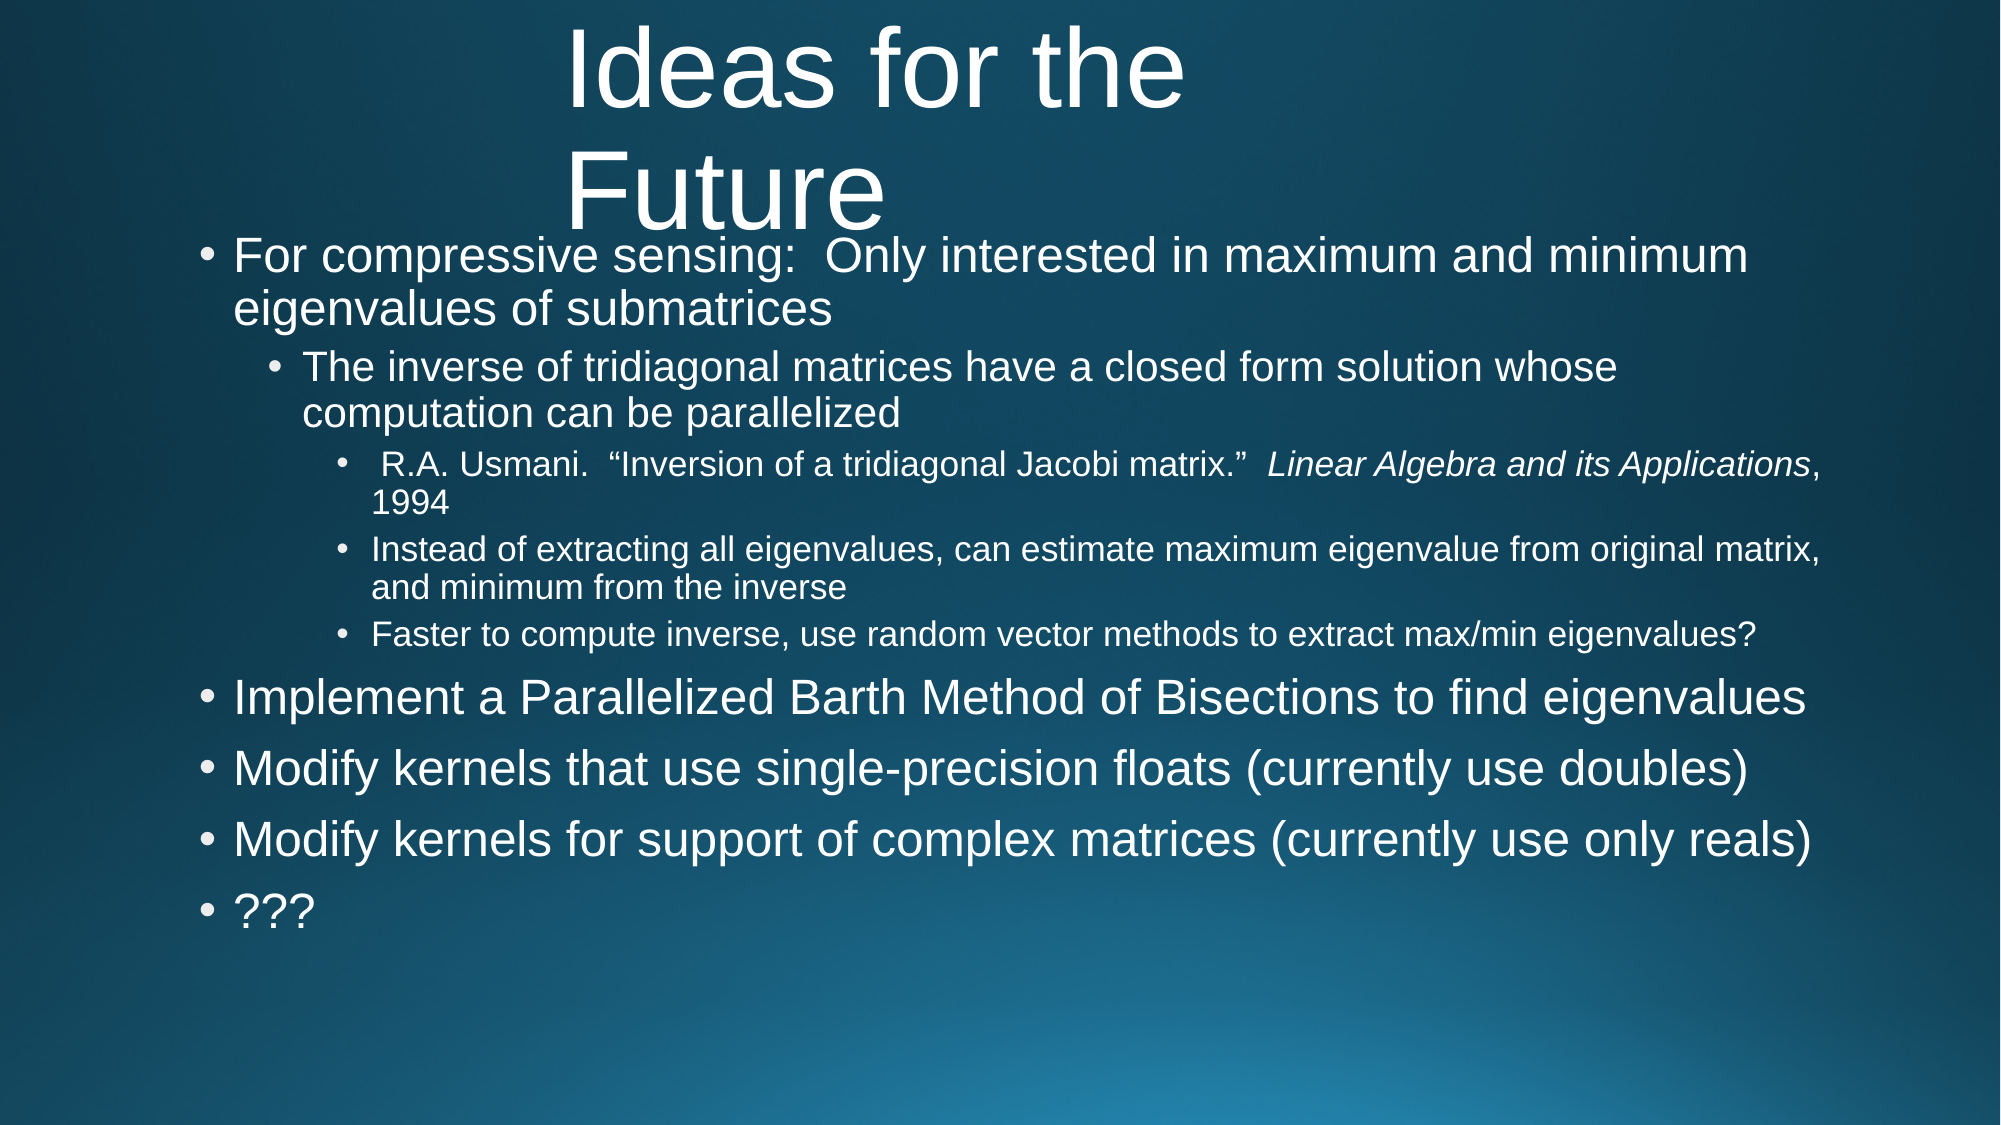

# Ideas for the Future
For compressive sensing:  Only interested in maximum and minimum eigenvalues of submatrices
The inverse of tridiagonal matrices have a closed form solution whose computation can be parallelized
 R.A. Usmani.  “Inversion of a tridiagonal Jacobi matrix.”  Linear Algebra and its Applications, 1994
Instead of extracting all eigenvalues, can estimate maximum eigenvalue from original matrix, and minimum from the inverse
Faster to compute inverse, use random vector methods to extract max/min eigenvalues?
Implement a Parallelized Barth Method of Bisections to find eigenvalues
Modify kernels that use single-precision floats (currently use doubles)
Modify kernels for support of complex matrices (currently use only reals)
???